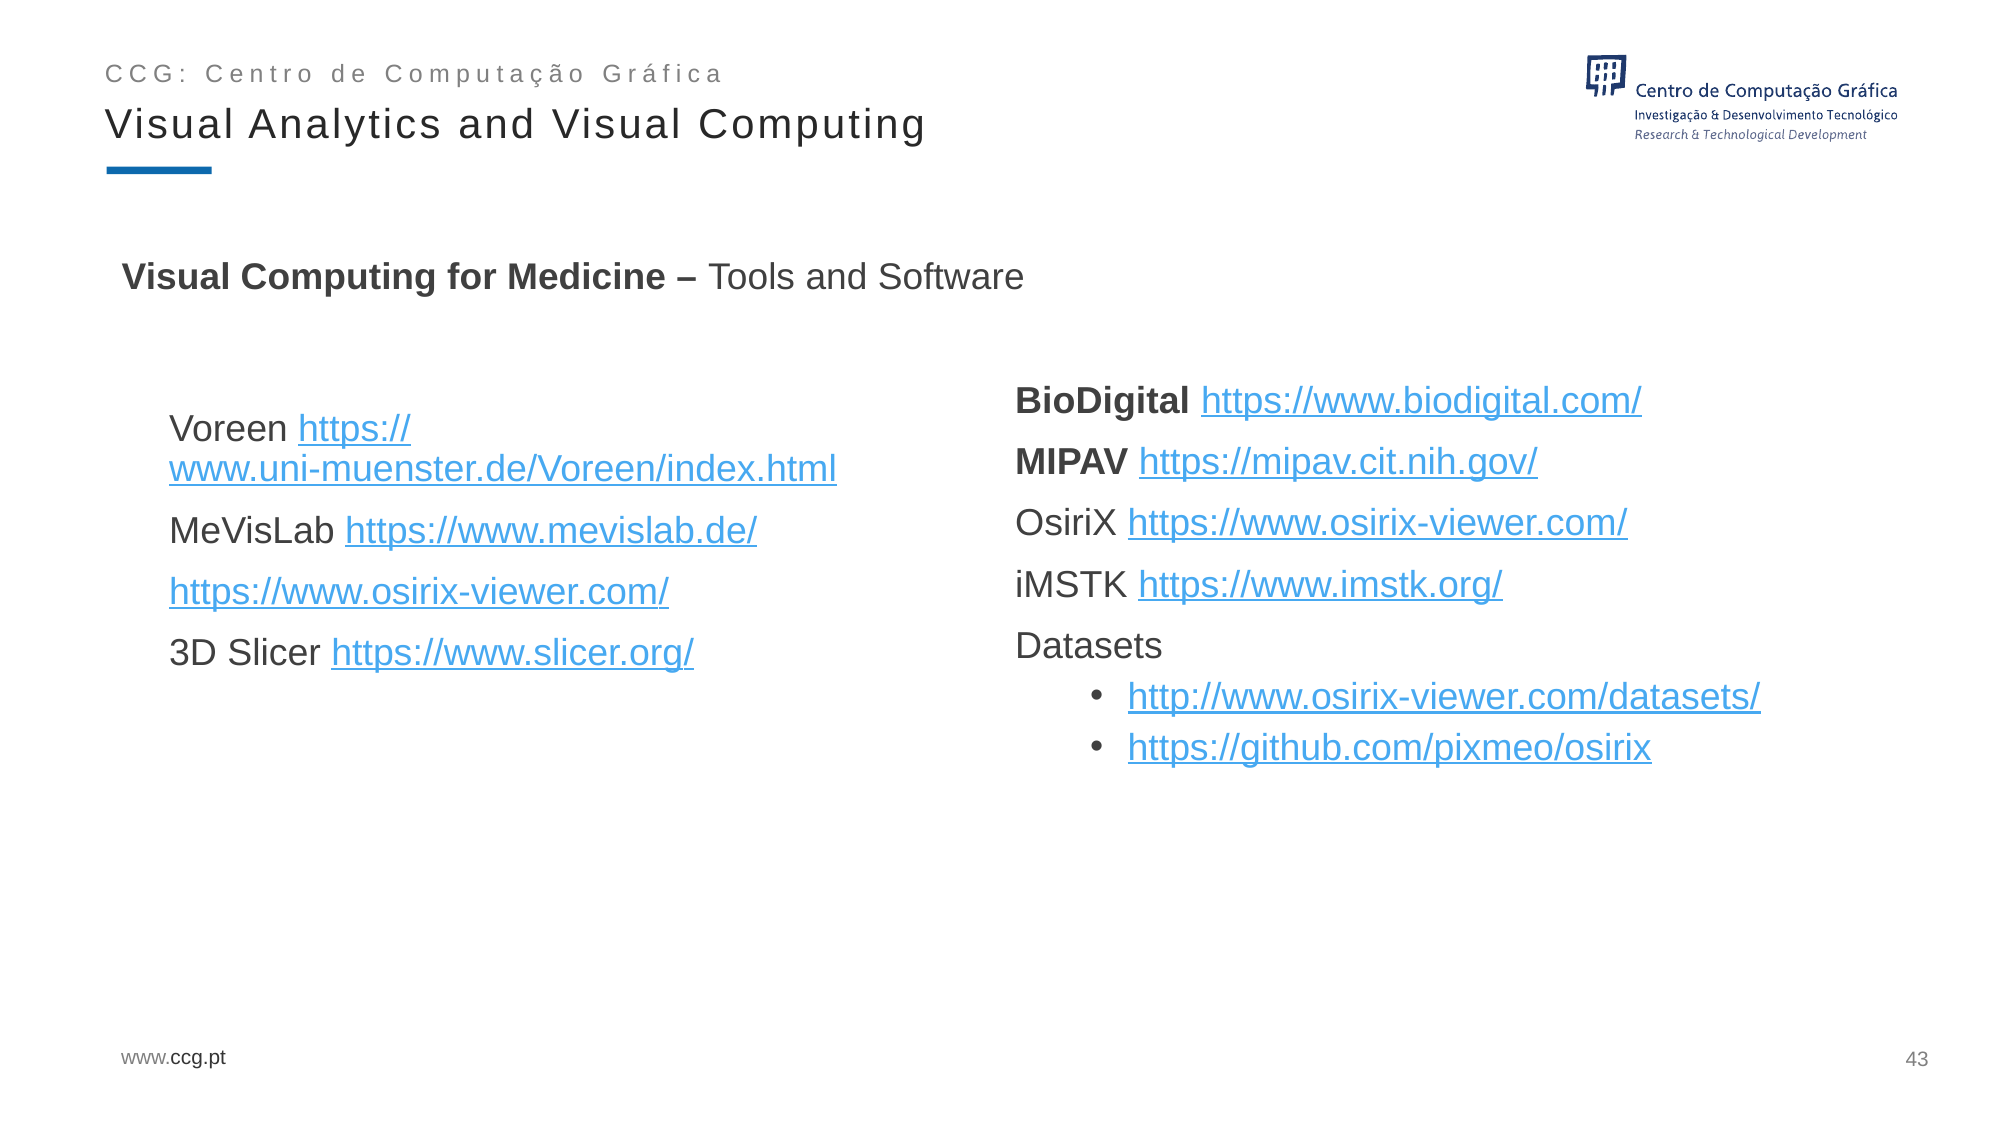

Visual Analytics and Visual Computing

# Visual Computing for Medicine – Tools and Software
BioDigital https://www.biodigital.com/
MIPAV https://mipav.cit.nih.gov/
OsiriX https://www.osirix-viewer.com/
iMSTK https://www.imstk.org/
Datasets
http://www.osirix-viewer.com/datasets/
https://github.com/pixmeo/osirix

Voreen https://www.uni-muenster.de/Voreen/index.html
MeVisLab https://www.mevislab.de/
https://www.osirix-viewer.com/
3D Slicer https://www.slicer.org/

43